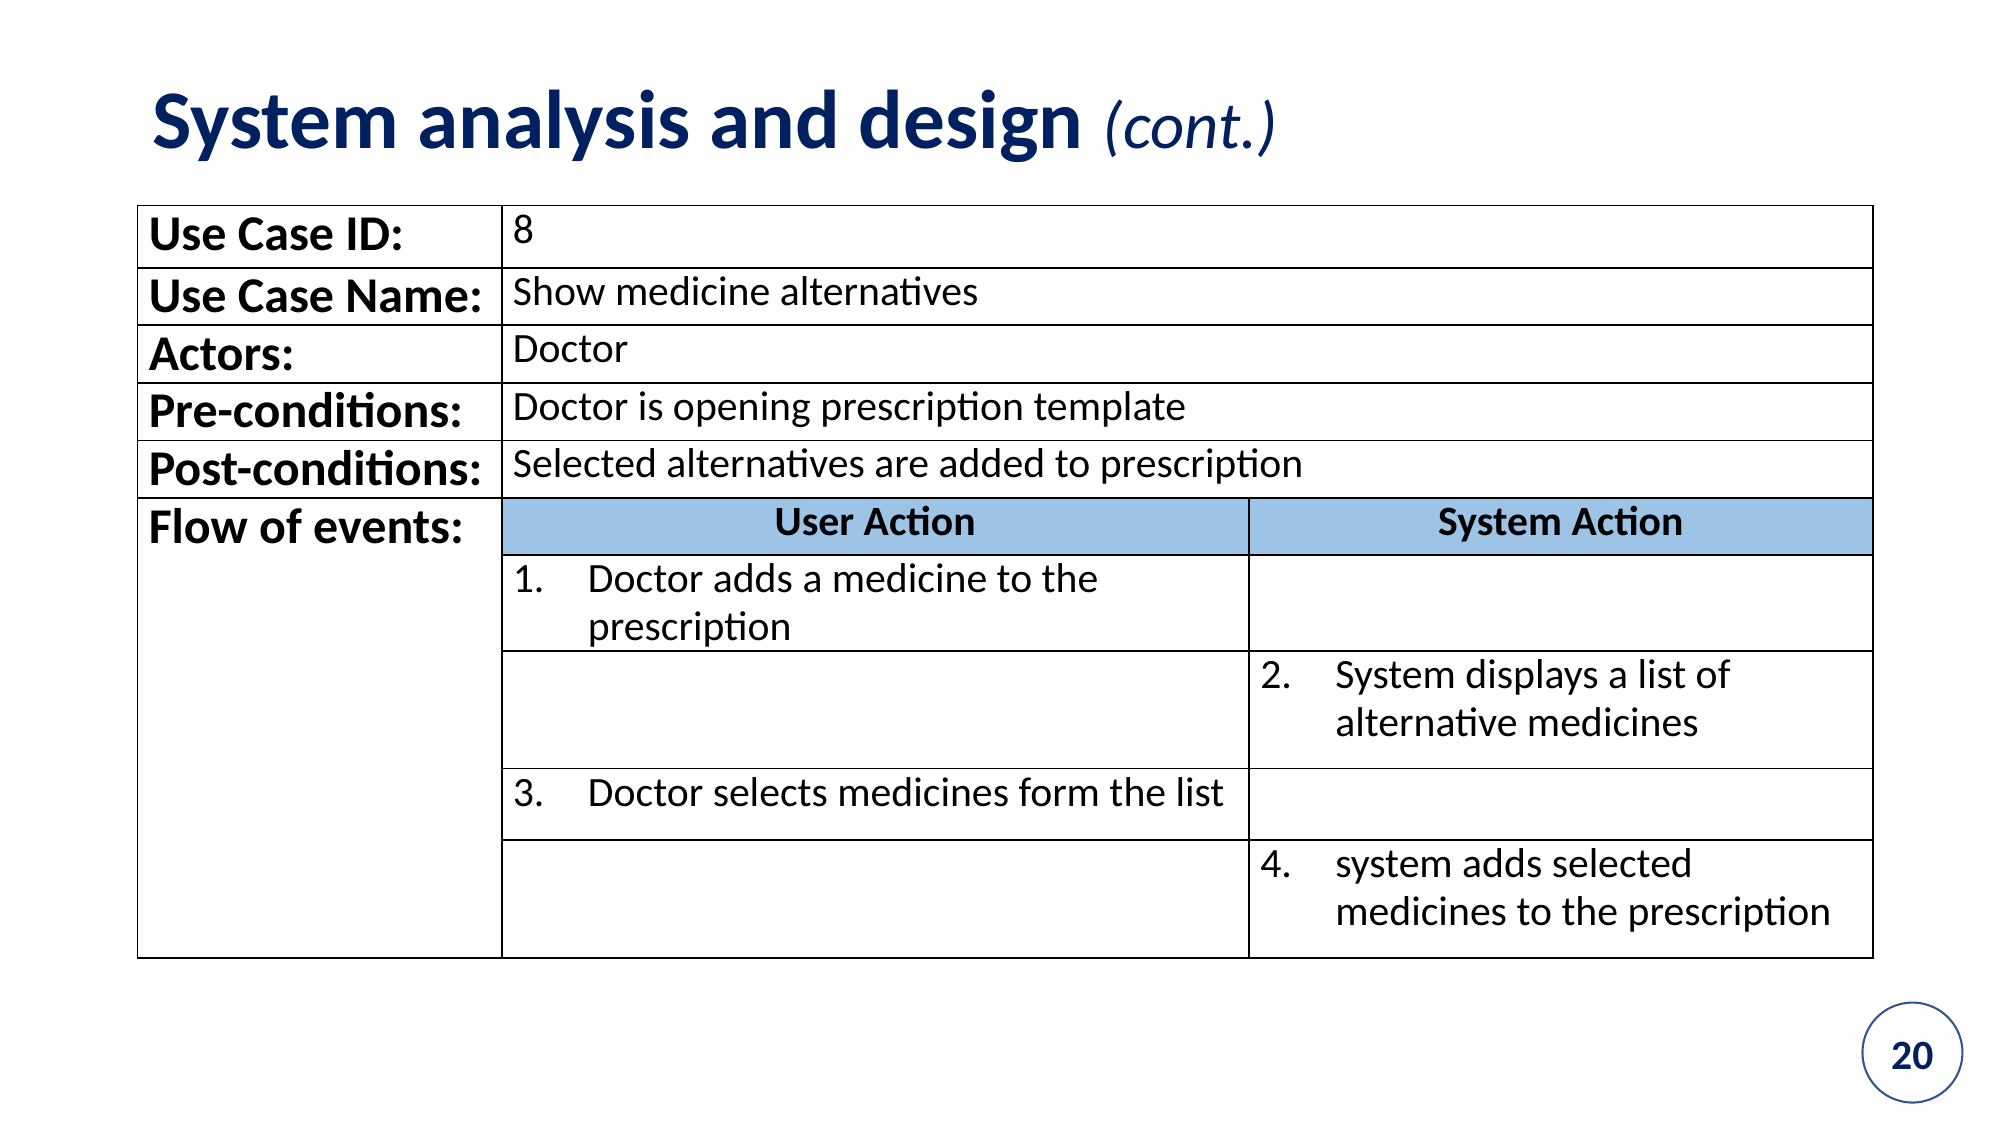

System analysis and design (cont.)
| Use Case ID: | 8 |  |
| --- | --- | --- |
| Use Case Name: | Show medicine alternatives |  |
| Actors: | Doctor |  |
| Pre-conditions: | Doctor is opening prescription template |  |
| Post-conditions: | Selected alternatives are added to prescription |  |
| Flow of events: | User Action | System Action |
|  | Doctor adds a medicine to the prescription |  |
|  |  | System displays a list of alternative medicines |
|  | Doctor selects medicines form the list |  |
|  |  | system adds selected medicines to the prescription |

20